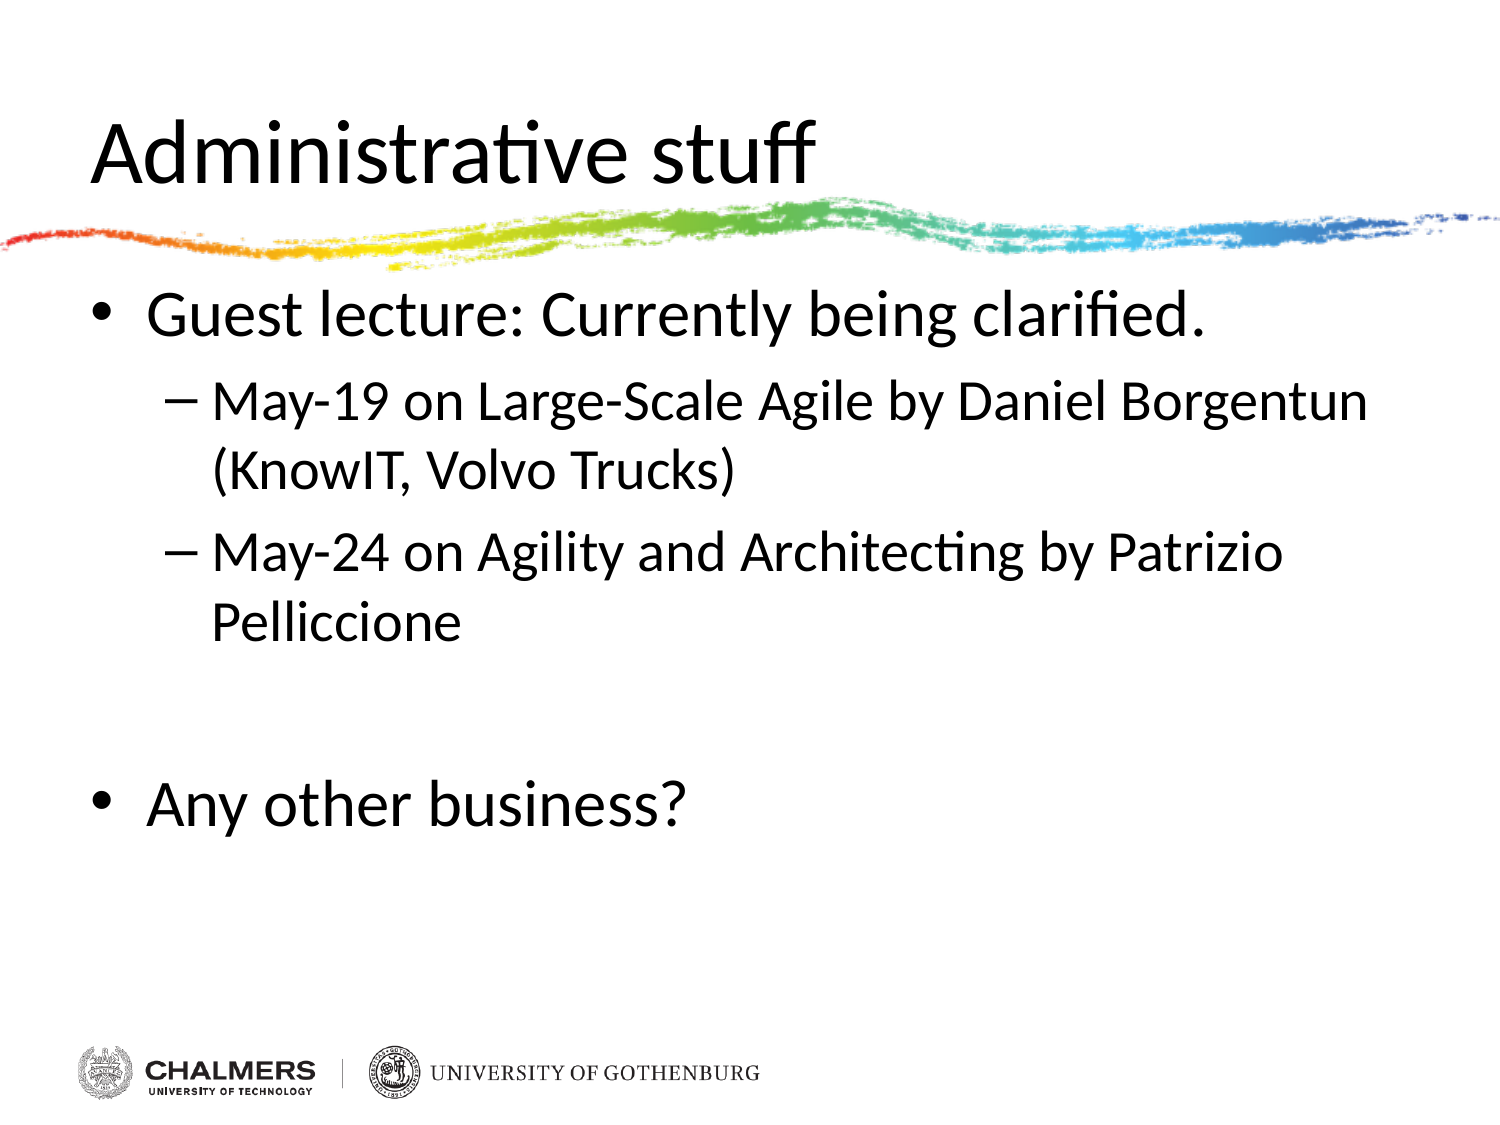

# Administrative stuff
Guest lecture: Currently being clarified.
May-19 on Large-Scale Agile by Daniel Borgentun (KnowIT, Volvo Trucks)
May-24 on Agility and Architecting by Patrizio Pelliccione

Any other business?